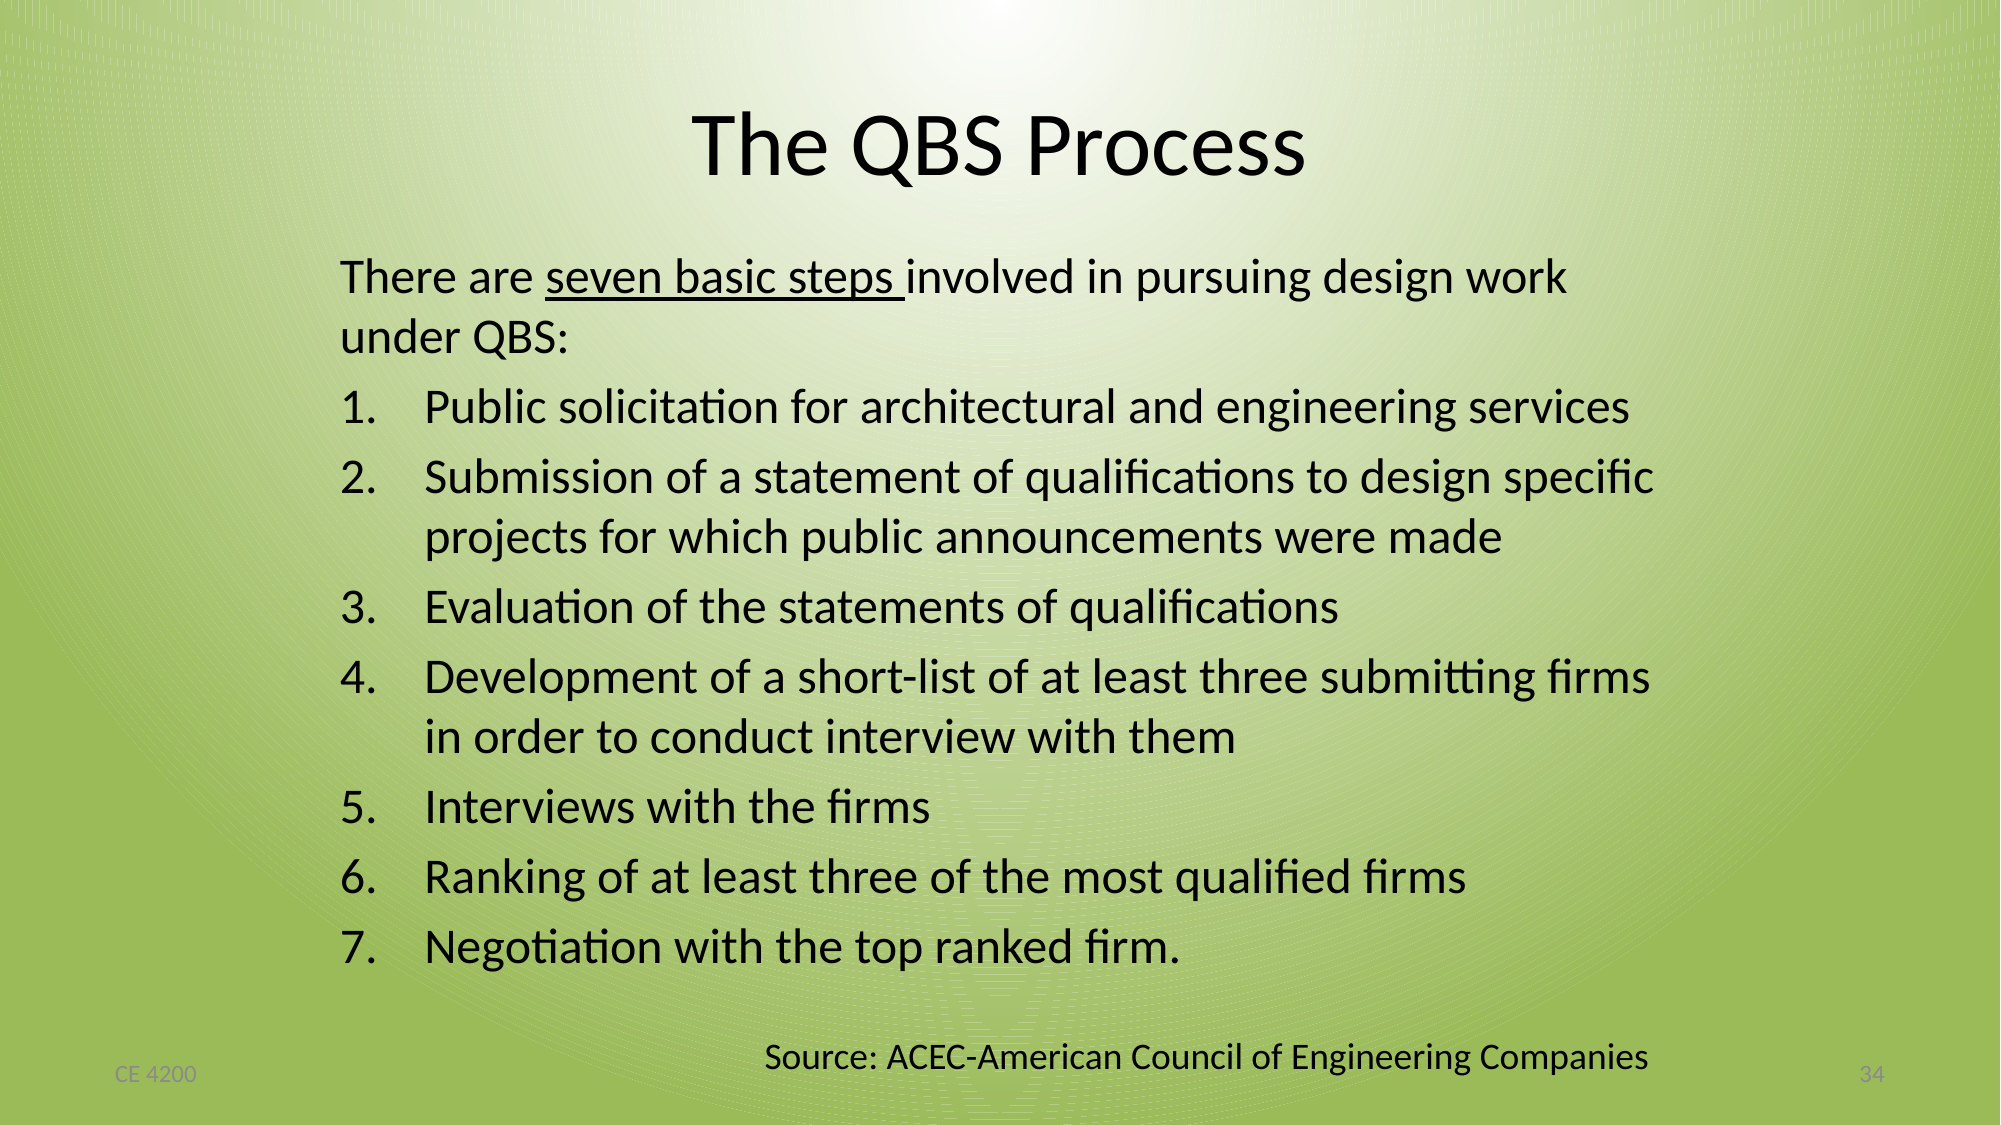

# The QBS Process
There are seven basic steps involved in pursuing design work under QBS:
Public solicitation for architectural and engineering services
Submission of a statement of qualifications to design specific projects for which public announcements were made
Evaluation of the statements of qualifications
Development of a short-list of at least three submitting firms in order to conduct interview with them
Interviews with the firms
Ranking of at least three of the most qualified firms
Negotiation with the top ranked firm.

Source: ACEC-American Council of Engineering Companies
CE 4200
34